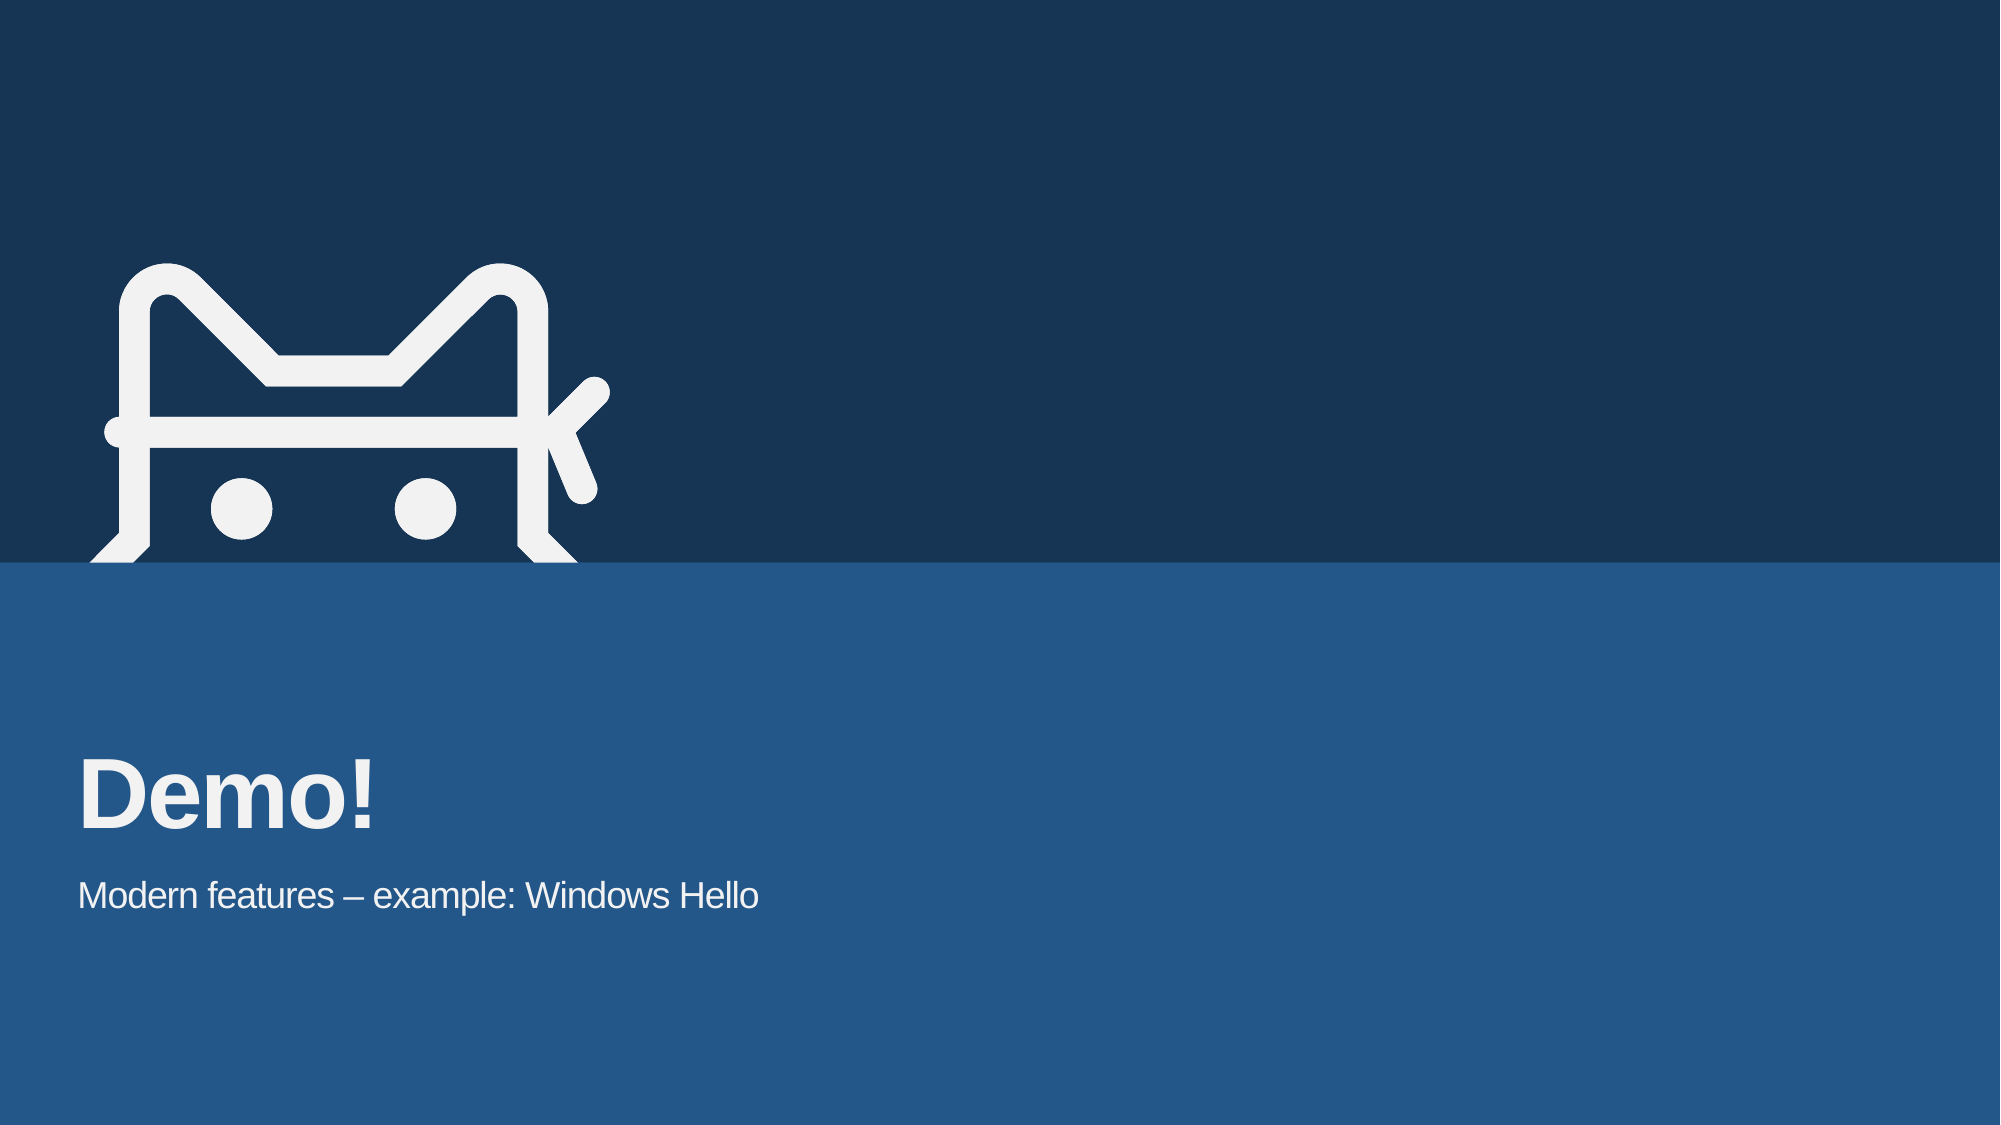

# Demo!
Modern features – example: Windows Hello